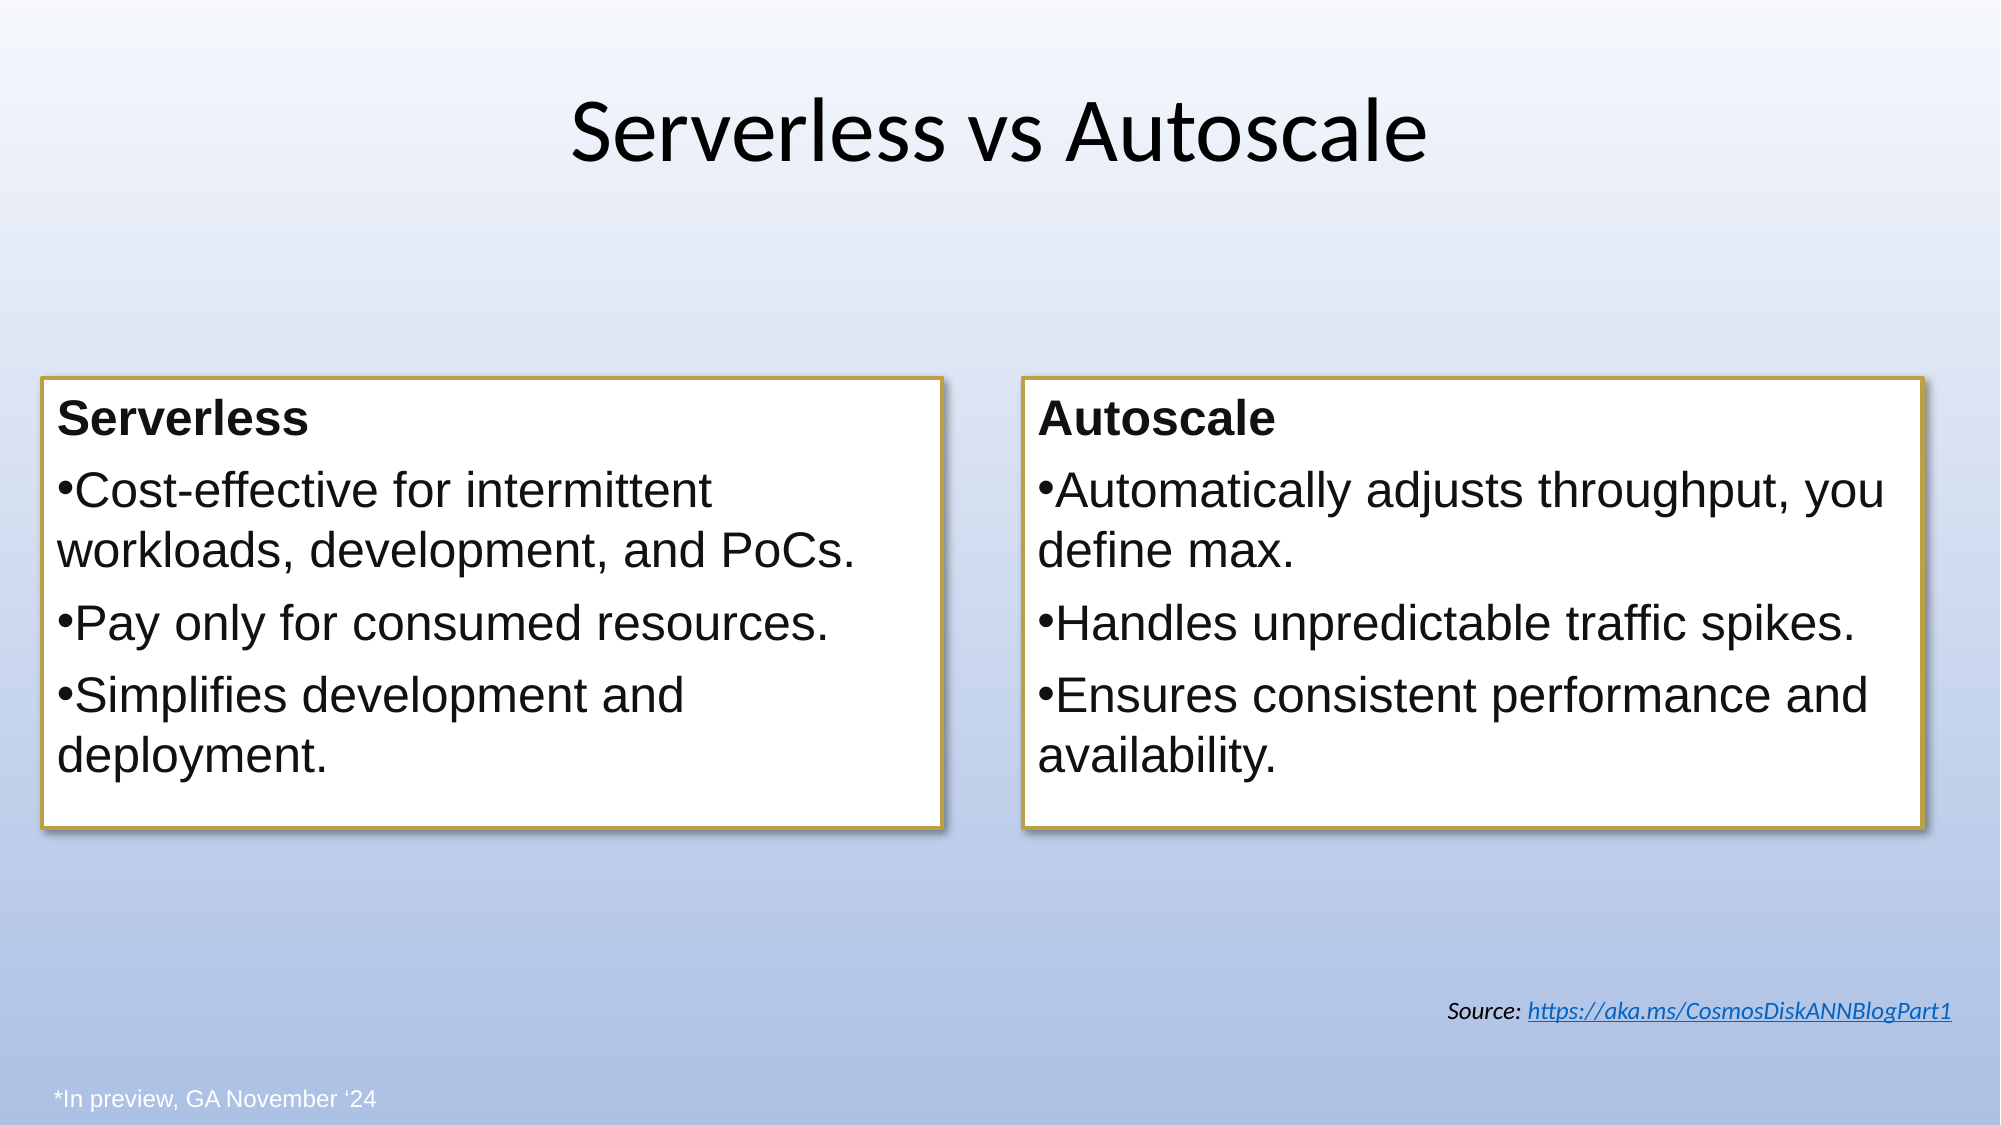

Serverless vs Autoscale
Serverless
Cost-effective for intermittent workloads, development, and PoCs.
Pay only for consumed resources.
Simplifies development and deployment.

Autoscale
Automatically adjusts throughput, you define max.
Handles unpredictable traffic spikes.
Ensures consistent performance and availability.

Source: https://aka.ms/CosmosDiskANNBlogPart1

*In preview, GA November ‘24